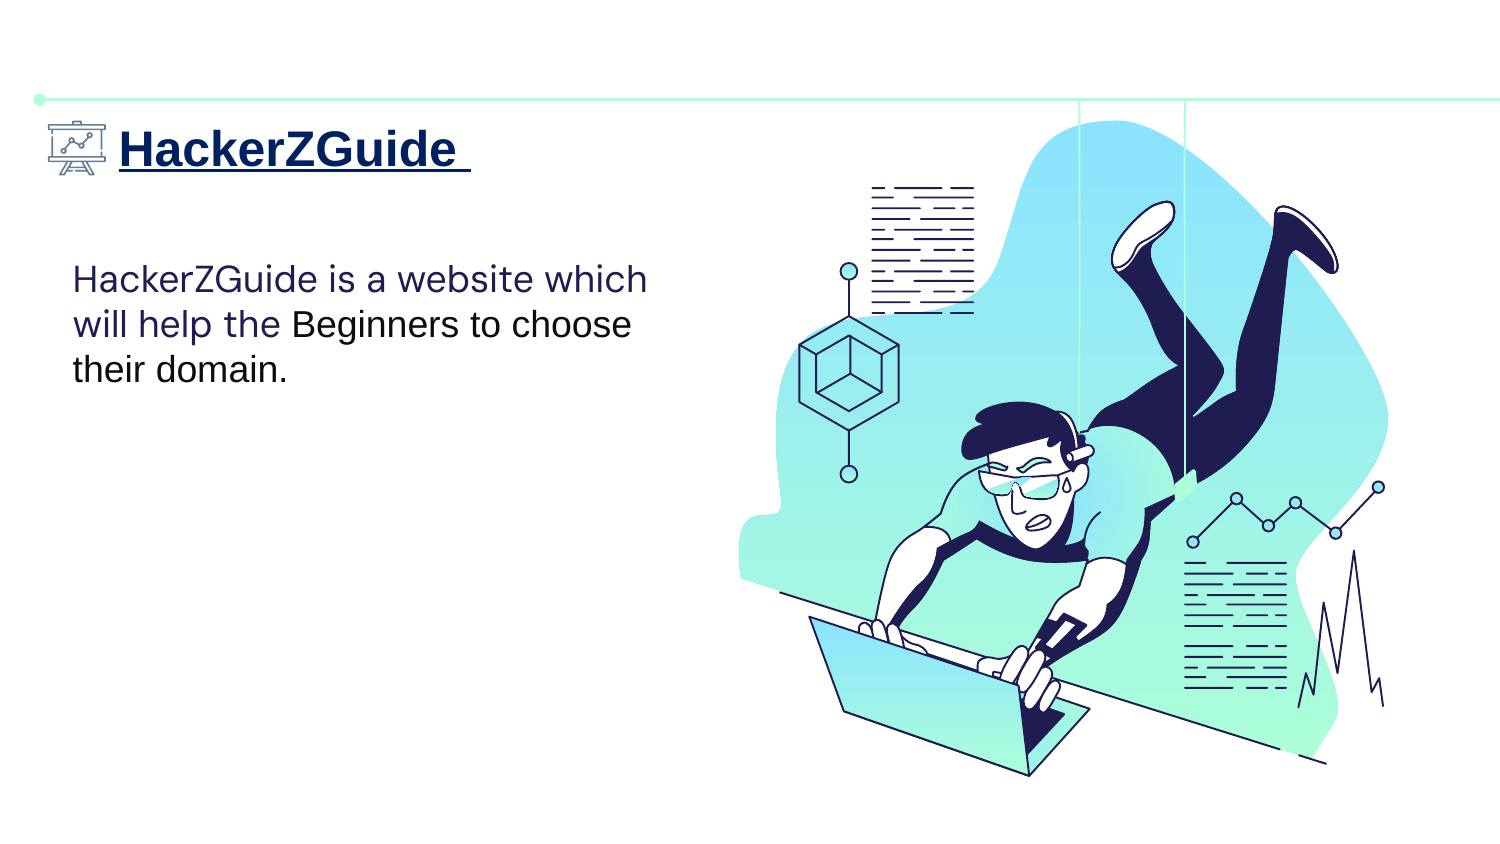

# HackerZGuide

HackerZGuide is a website which will help the Beginners to choose their domain.